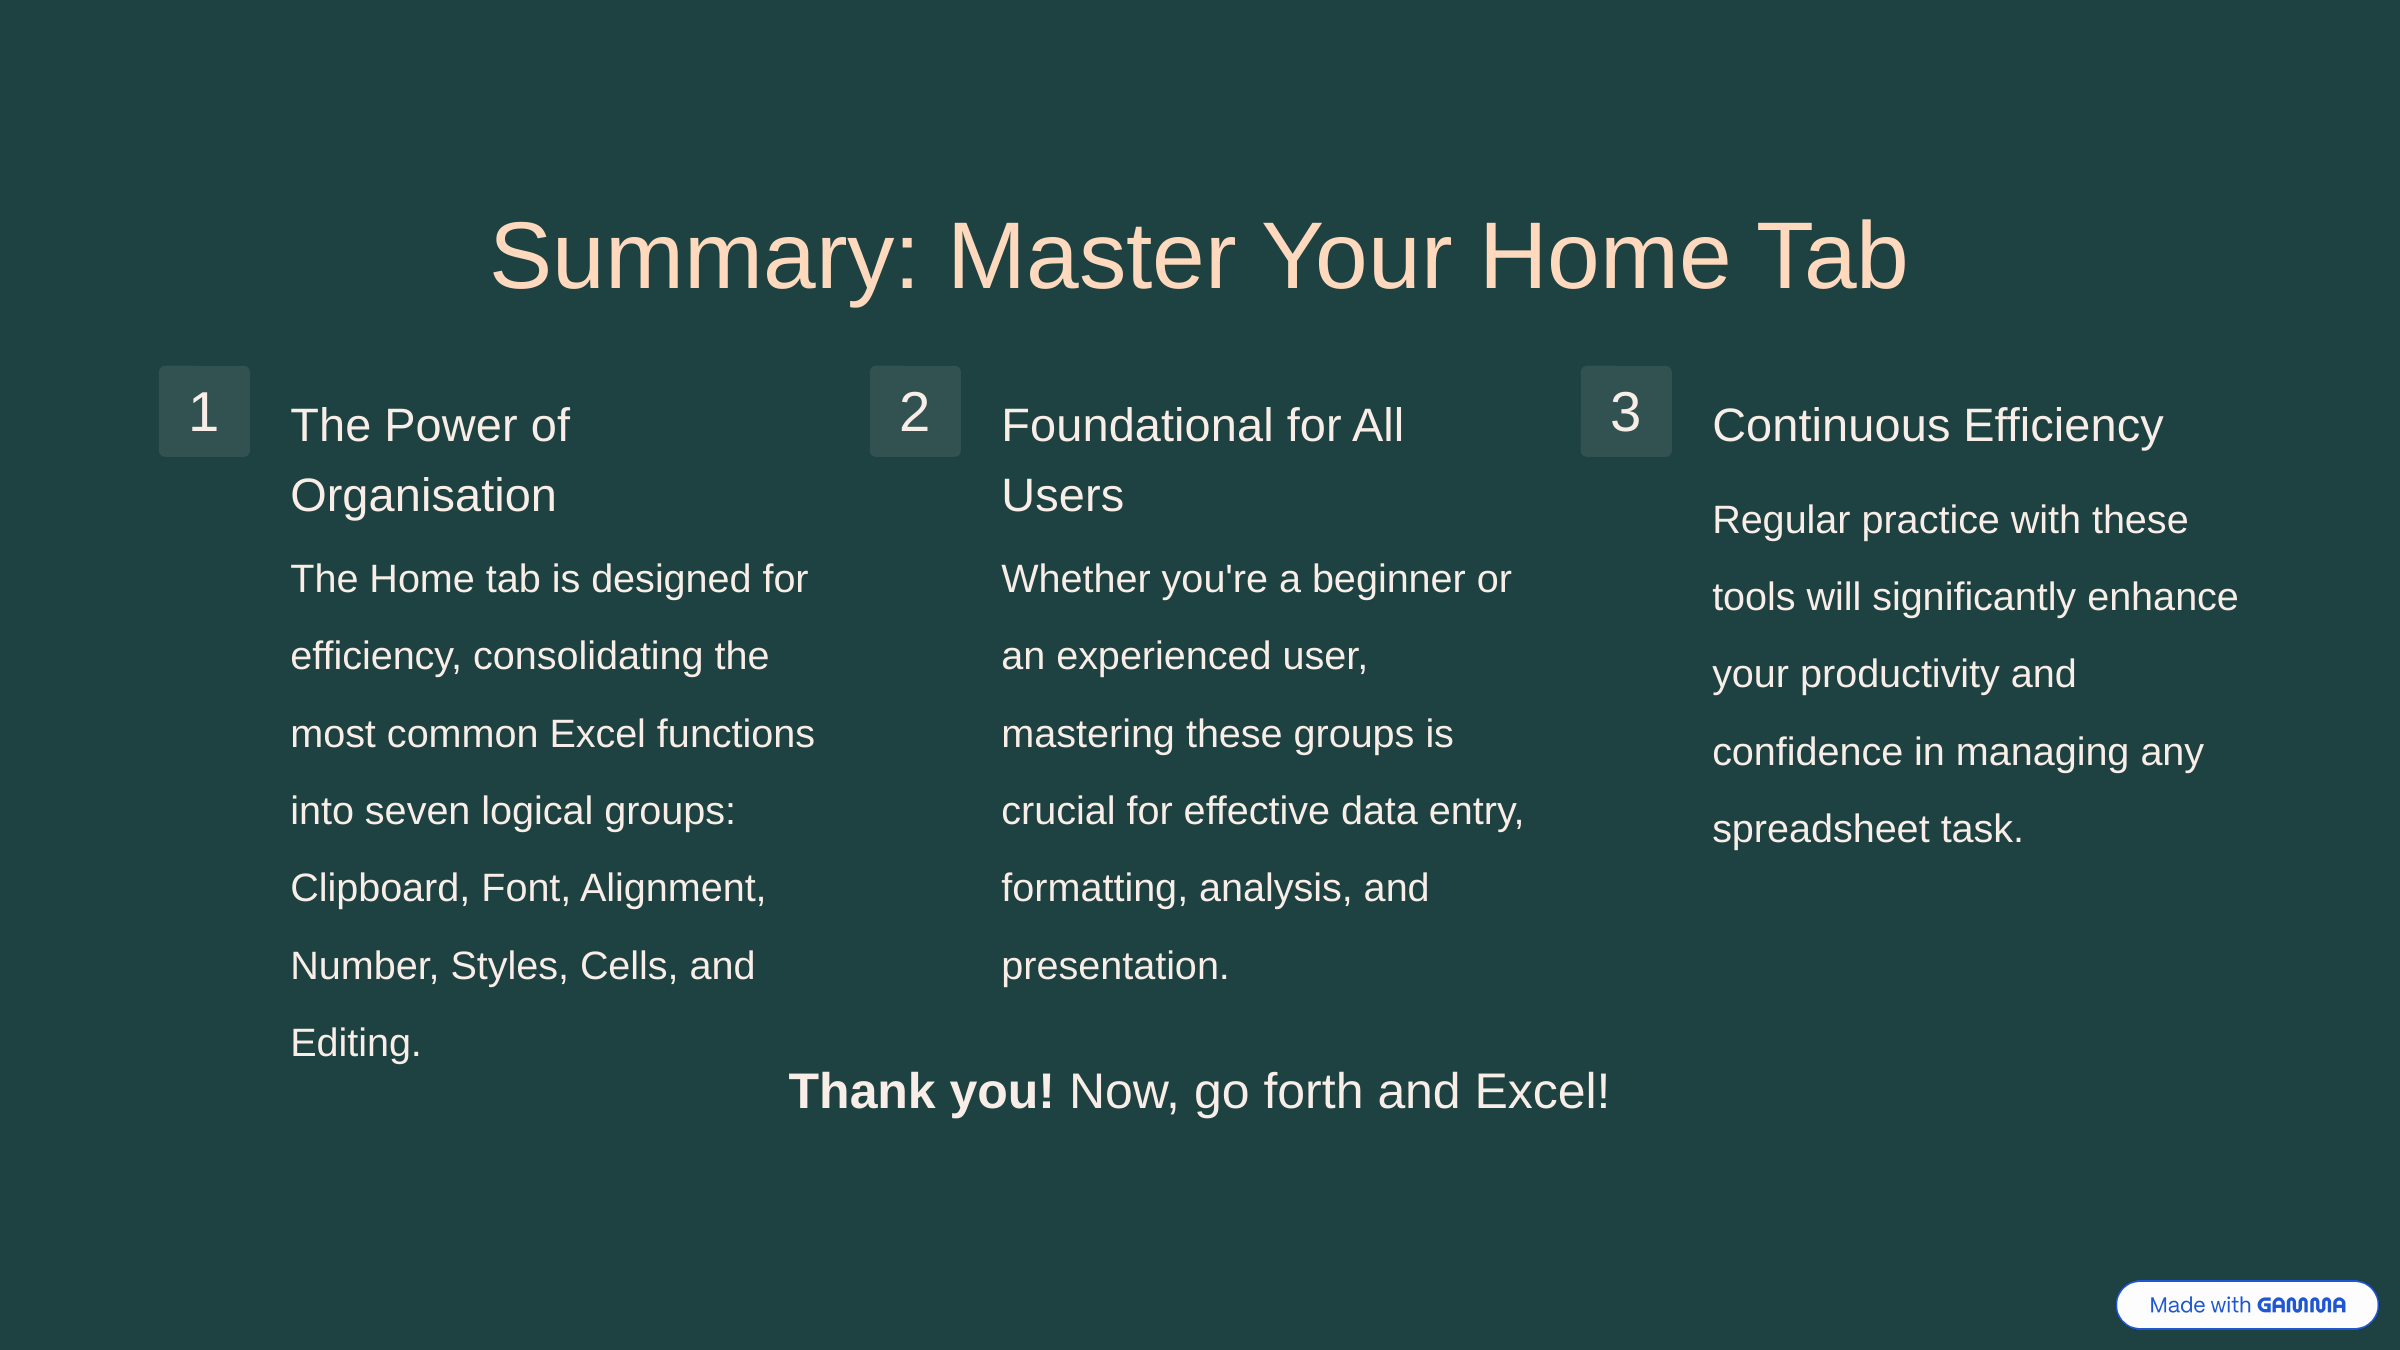

Summary: Master Your Home Tab

1
2
3
The Power of Organisation
Foundational for All Users
Continuous Efficiency
Regular practice with these tools will significantly enhance your productivity and confidence in managing any spreadsheet task.
The Home tab is designed for efficiency, consolidating the most common Excel functions into seven logical groups: Clipboard, Font, Alignment, Number, Styles, Cells, and Editing.
Whether you're a beginner or an experienced user, mastering these groups is crucial for effective data entry, formatting, analysis, and presentation.
Thank you! Now, go forth and Excel!